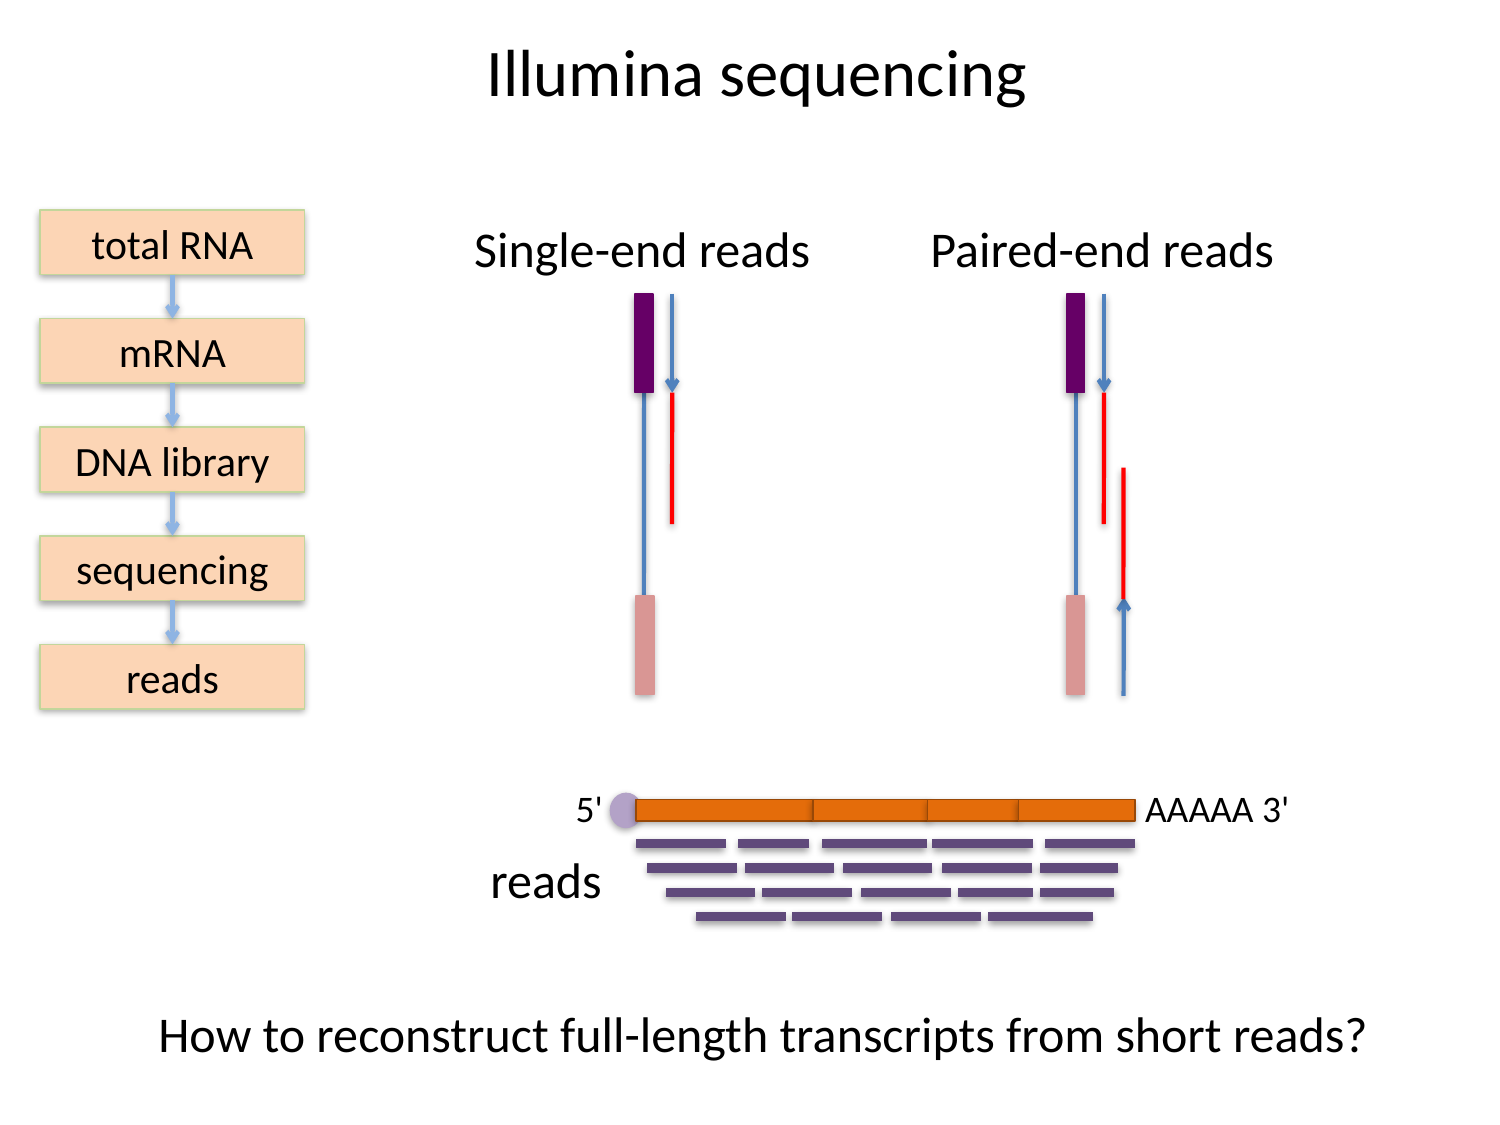

Illumina sequencing
Paired-end reads
total RNA
Single-end reads

mRNA
DNA library
sequencing

reads
AAAAA 3'
5'

reads
How to reconstruct full-length transcripts from short reads?